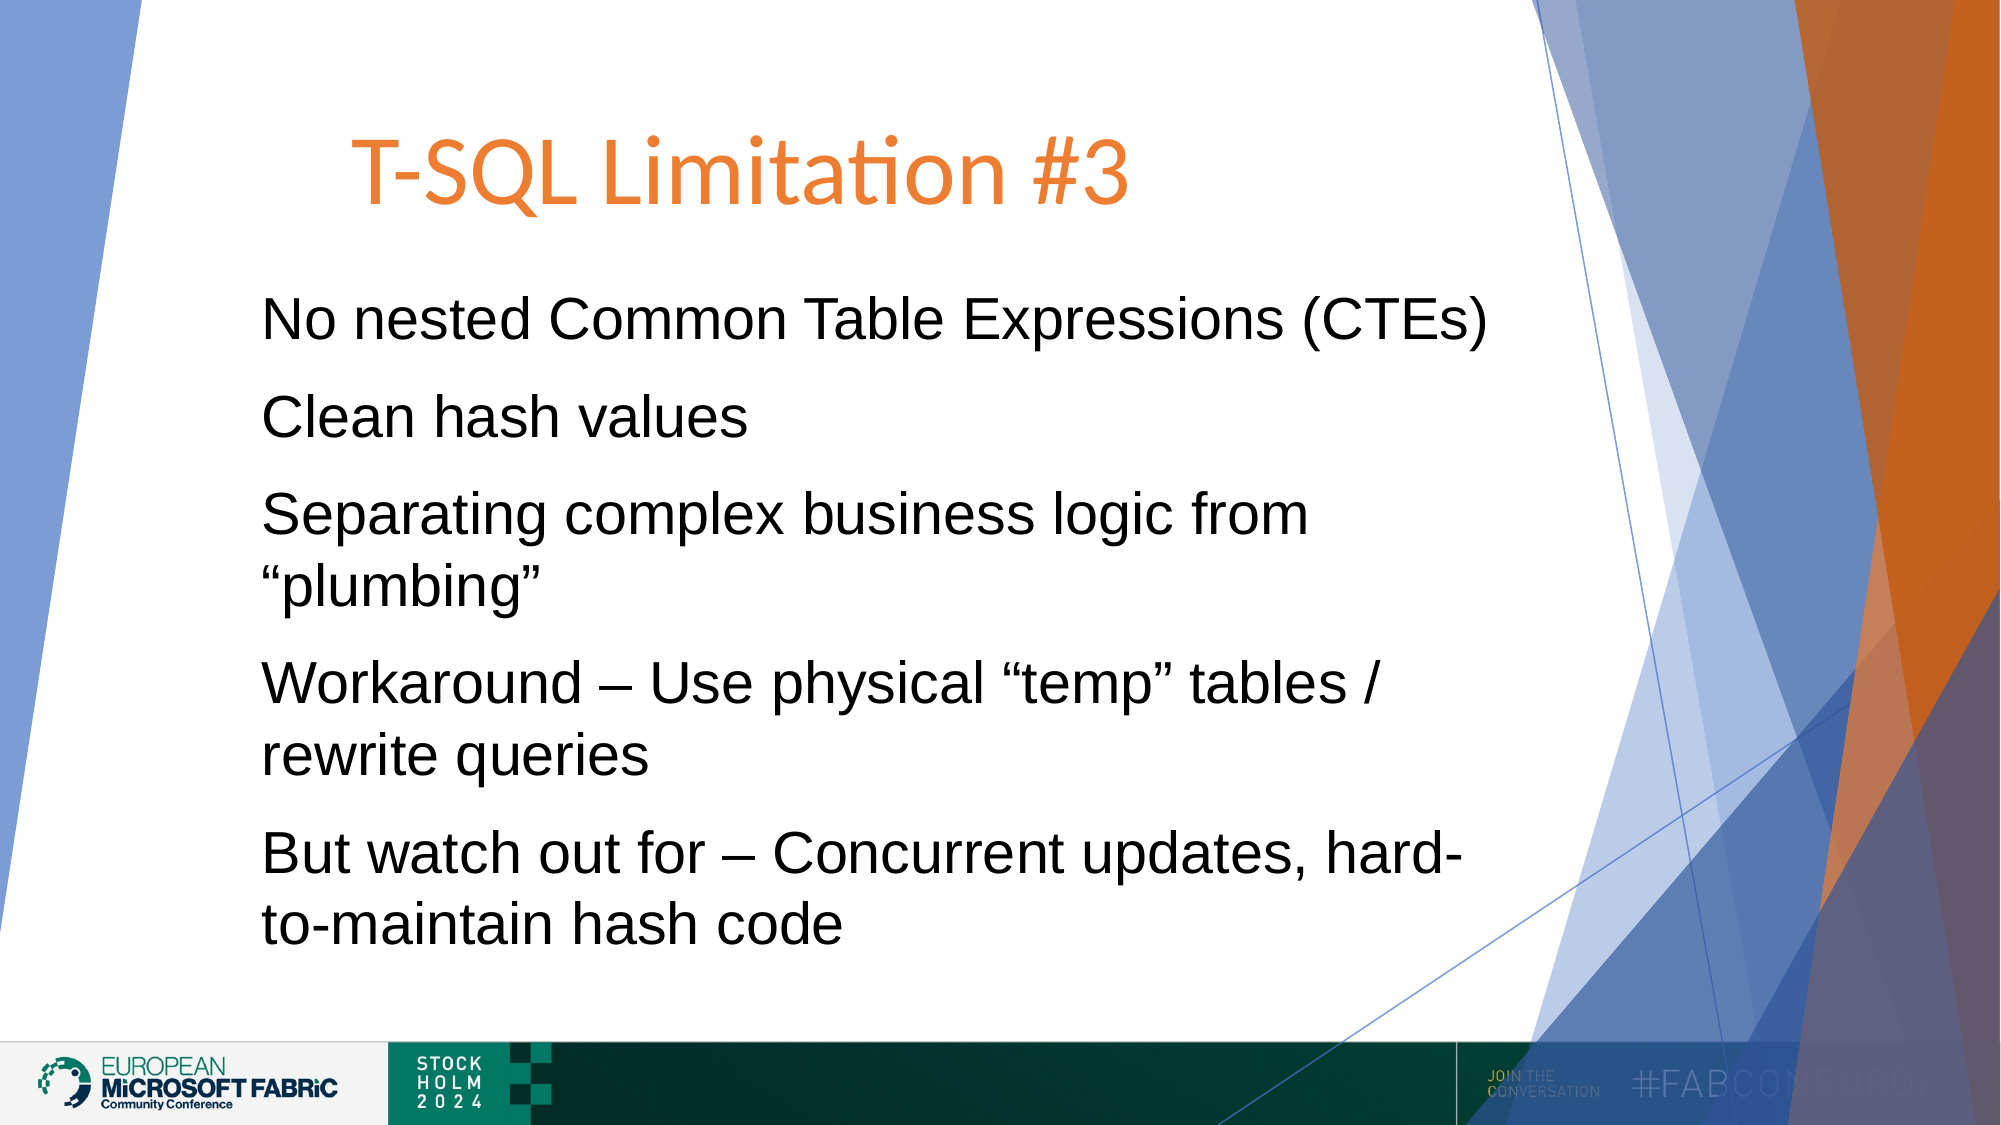

# T-SQL Limitation #3
No nested Common Table Expressions (CTEs)

Clean hash values

Separating complex business logic from “plumbing”

Workaround – Use physical “temp” tables / rewrite queries

But watch out for – Concurrent updates, hard-to-maintain hash code